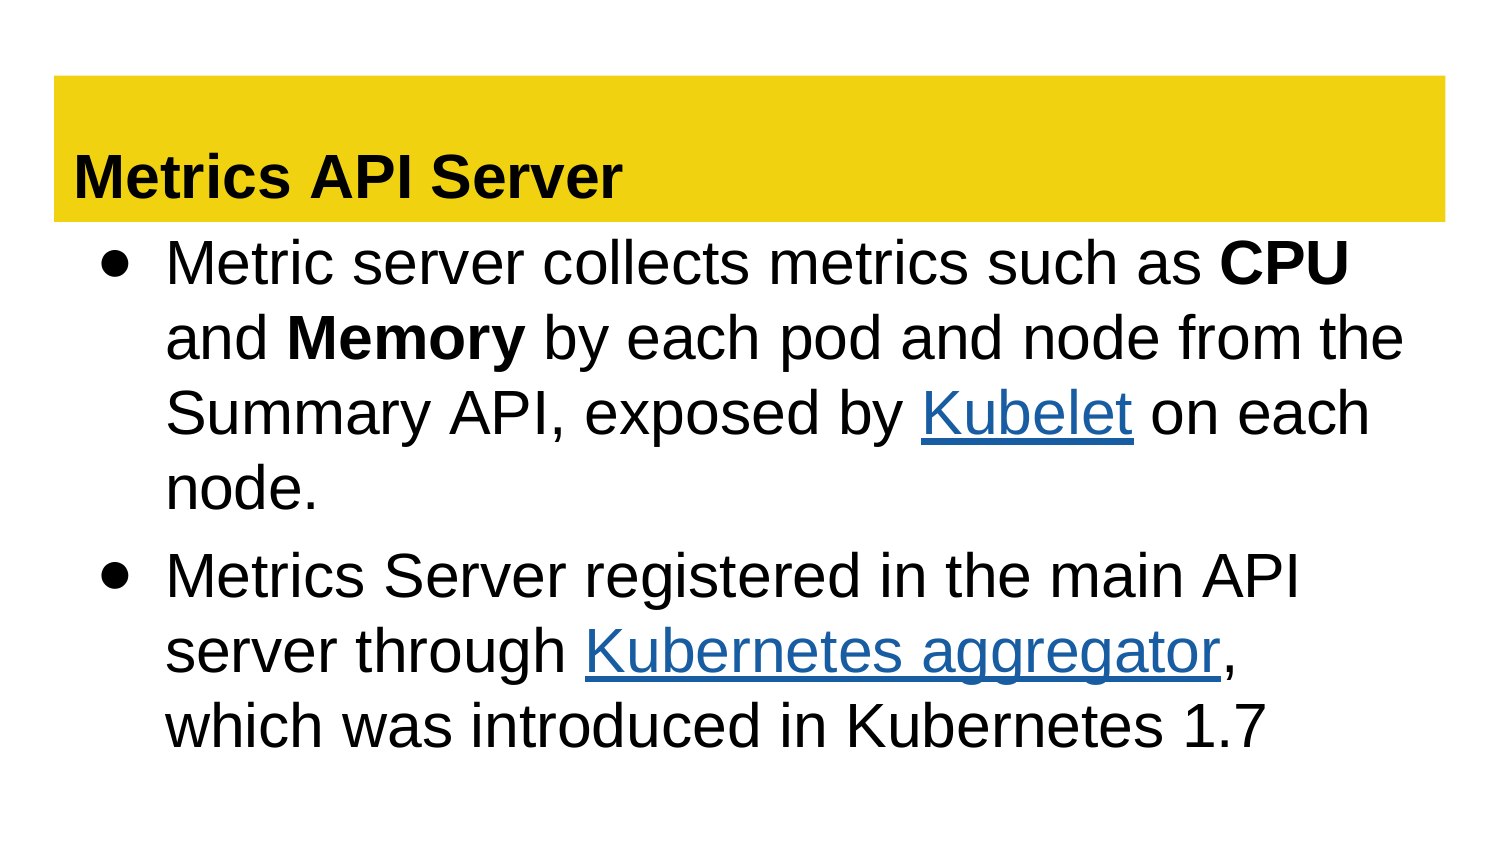

# Metrics API Server
Metric server collects metrics such as CPU and Memory by each pod and node from the Summary API, exposed by Kubelet on each node.
Metrics Server registered in the main API server through Kubernetes aggregator, which was introduced in Kubernetes 1.7